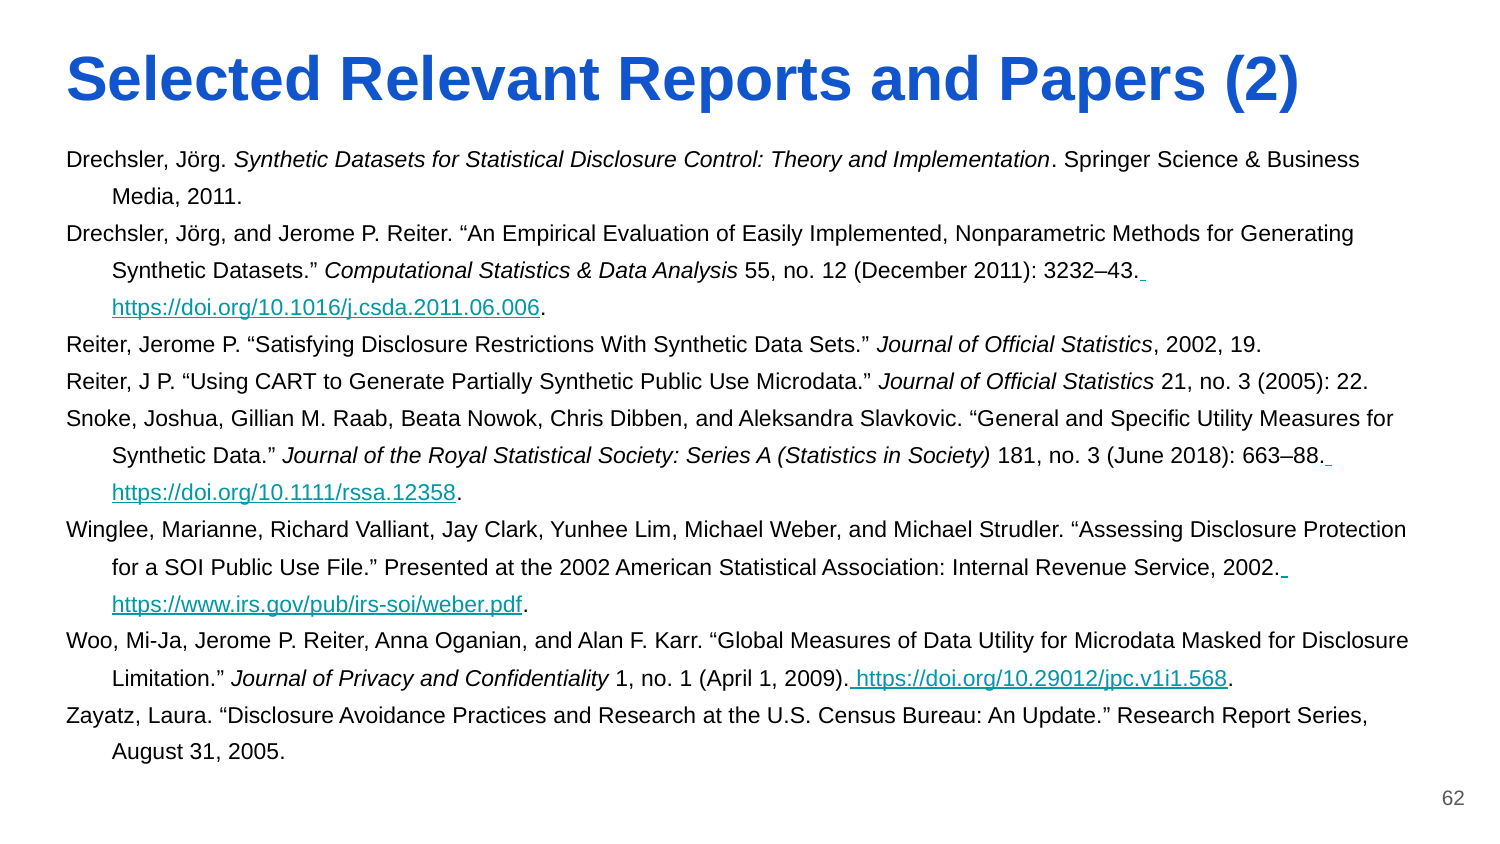

# Selected Relevant Reports and Papers (2)
Drechsler, Jörg. Synthetic Datasets for Statistical Disclosure Control: Theory and Implementation. Springer Science & Business Media, 2011.
Drechsler, Jörg, and Jerome P. Reiter. “An Empirical Evaluation of Easily Implemented, Nonparametric Methods for Generating Synthetic Datasets.” Computational Statistics & Data Analysis 55, no. 12 (December 2011): 3232–43. https://doi.org/10.1016/j.csda.2011.06.006.
Reiter, Jerome P. “Satisfying Disclosure Restrictions With Synthetic Data Sets.” Journal of Official Statistics, 2002, 19.
Reiter, J P. “Using CART to Generate Partially Synthetic Public Use Microdata.” Journal of Ofﬁcial Statistics 21, no. 3 (2005): 22.
Snoke, Joshua, Gillian M. Raab, Beata Nowok, Chris Dibben, and Aleksandra Slavkovic. “General and Specific Utility Measures for Synthetic Data.” Journal of the Royal Statistical Society: Series A (Statistics in Society) 181, no. 3 (June 2018): 663–88. https://doi.org/10.1111/rssa.12358.
Winglee, Marianne, Richard Valliant, Jay Clark, Yunhee Lim, Michael Weber, and Michael Strudler. “Assessing Disclosure Protection for a SOI Public Use File.” Presented at the 2002 American Statistical Association: Internal Revenue Service, 2002. https://www.irs.gov/pub/irs-soi/weber.pdf.
Woo, Mi-Ja, Jerome P. Reiter, Anna Oganian, and Alan F. Karr. “Global Measures of Data Utility for Microdata Masked for Disclosure Limitation.” Journal of Privacy and Confidentiality 1, no. 1 (April 1, 2009). https://doi.org/10.29012/jpc.v1i1.568.
Zayatz, Laura. “Disclosure Avoidance Practices and Research at the U.S. Census Bureau: An Update.” Research Report Series, August 31, 2005.
62